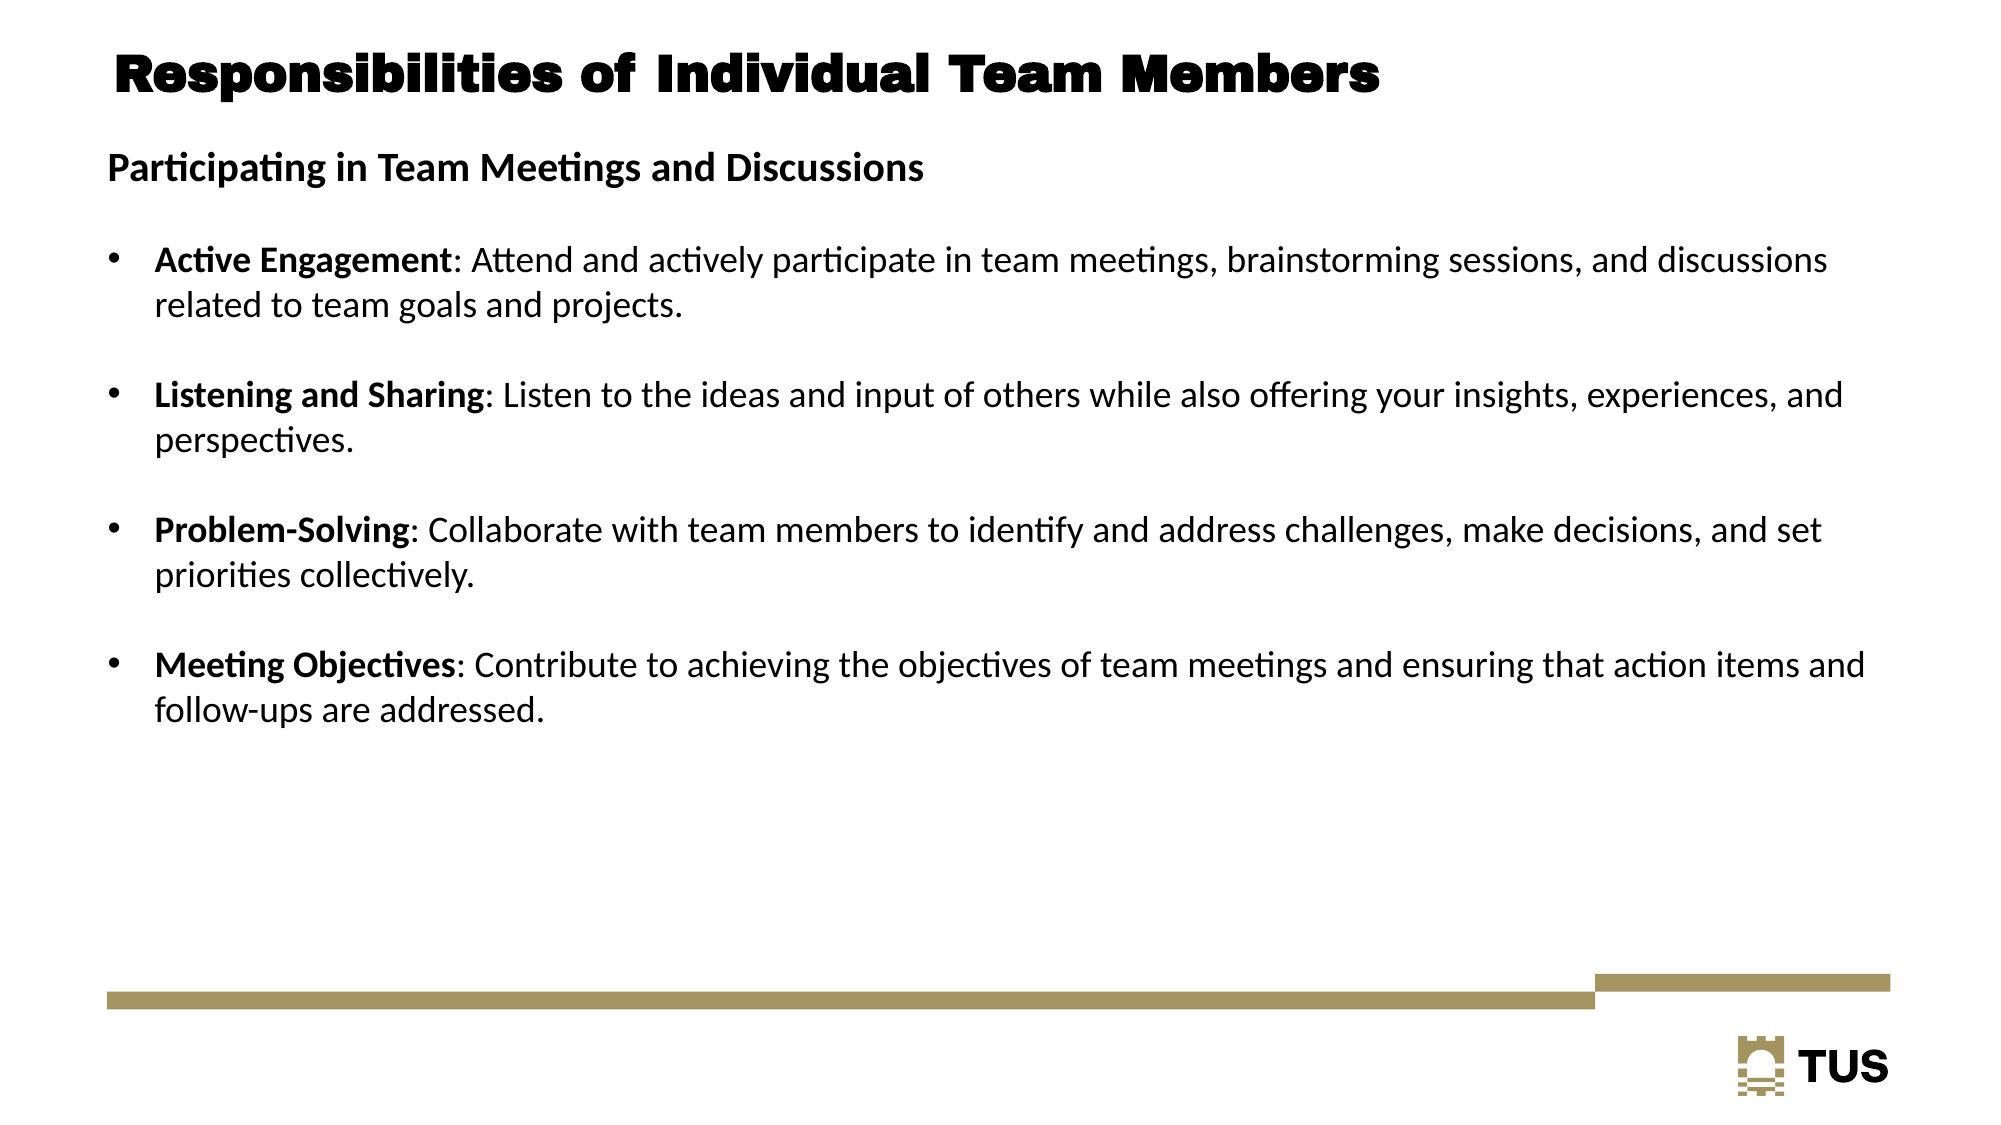

# Responsibilities of Individual Team Members
Participating in Team Meetings and Discussions

Active Engagement: Attend and actively participate in team meetings, brainstorming sessions, and discussions related to team goals and projects.

Listening and Sharing: Listen to the ideas and input of others while also offering your insights, experiences, and perspectives.

Problem-Solving: Collaborate with team members to identify and address challenges, make decisions, and set priorities collectively.

Meeting Objectives: Contribute to achieving the objectives of team meetings and ensuring that action items and follow-ups are addressed.